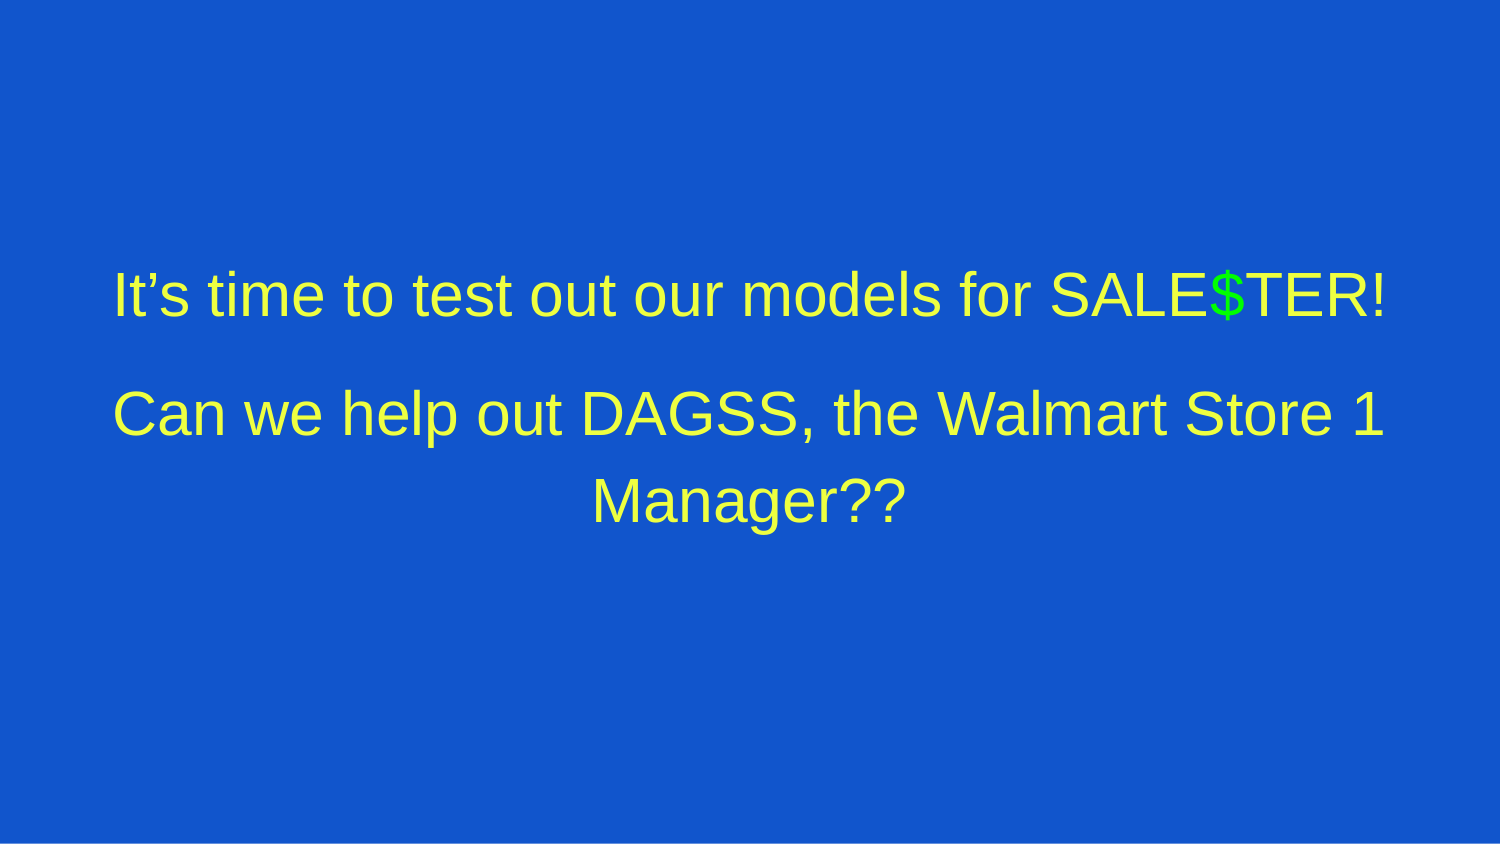

It’s time to test out our models for SALE$TER!
Can we help out DAGSS, the Walmart Store 1 Manager??